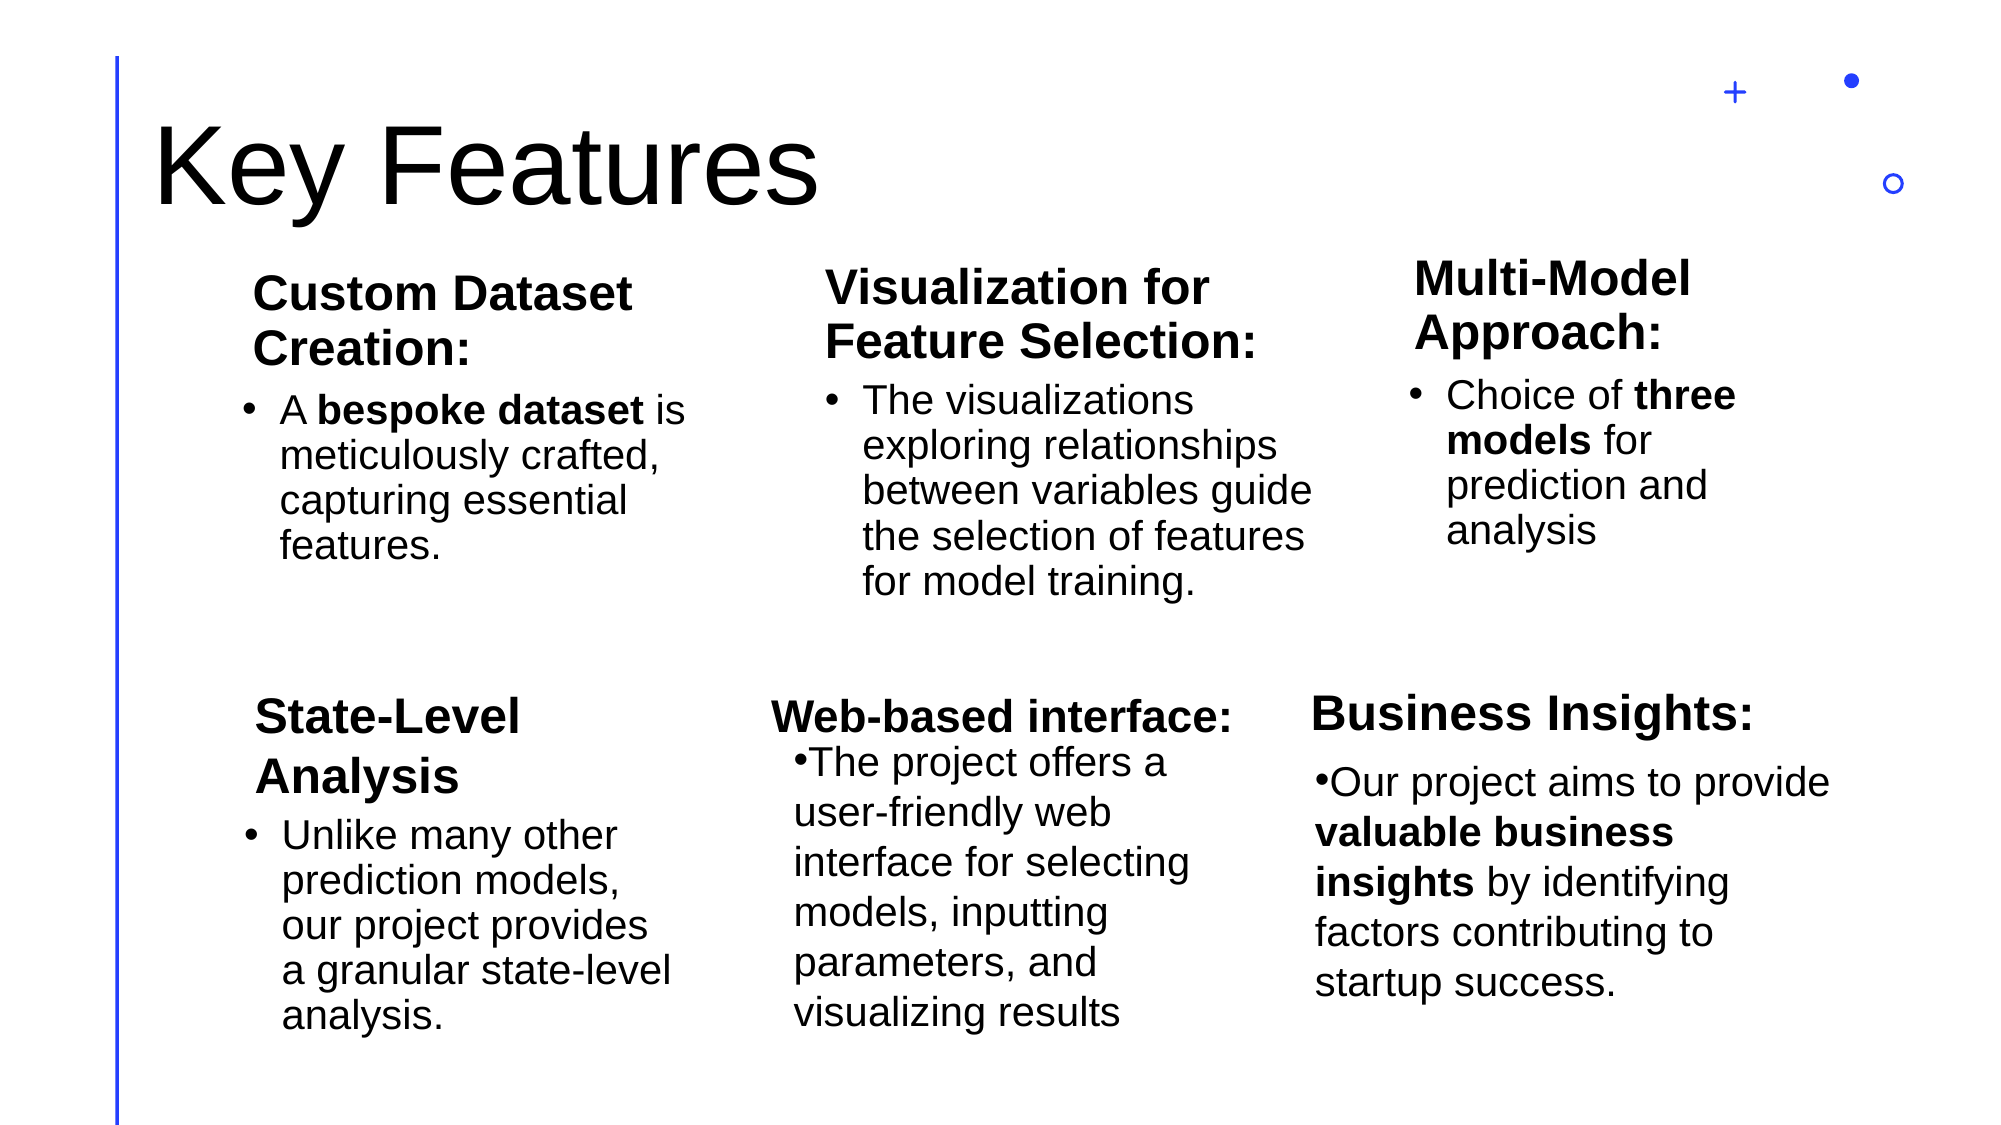

# Key Features
Multi-Model Approach:
Visualization for Feature Selection:
Custom Dataset Creation:
Choice of three models for prediction and analysis
The visualizations exploring relationships between variables guide the selection of features for model training.
A bespoke dataset is meticulously crafted, capturing essential features.
Business Insights:
State-Level Analysis
Web-based interface:
The project offers a user-friendly web interface for selecting models, inputting parameters, and visualizing results
Our project aims to provide valuable business insights by identifying factors contributing to startup success.
Unlike many other prediction models, our project provides a granular state-level analysis.